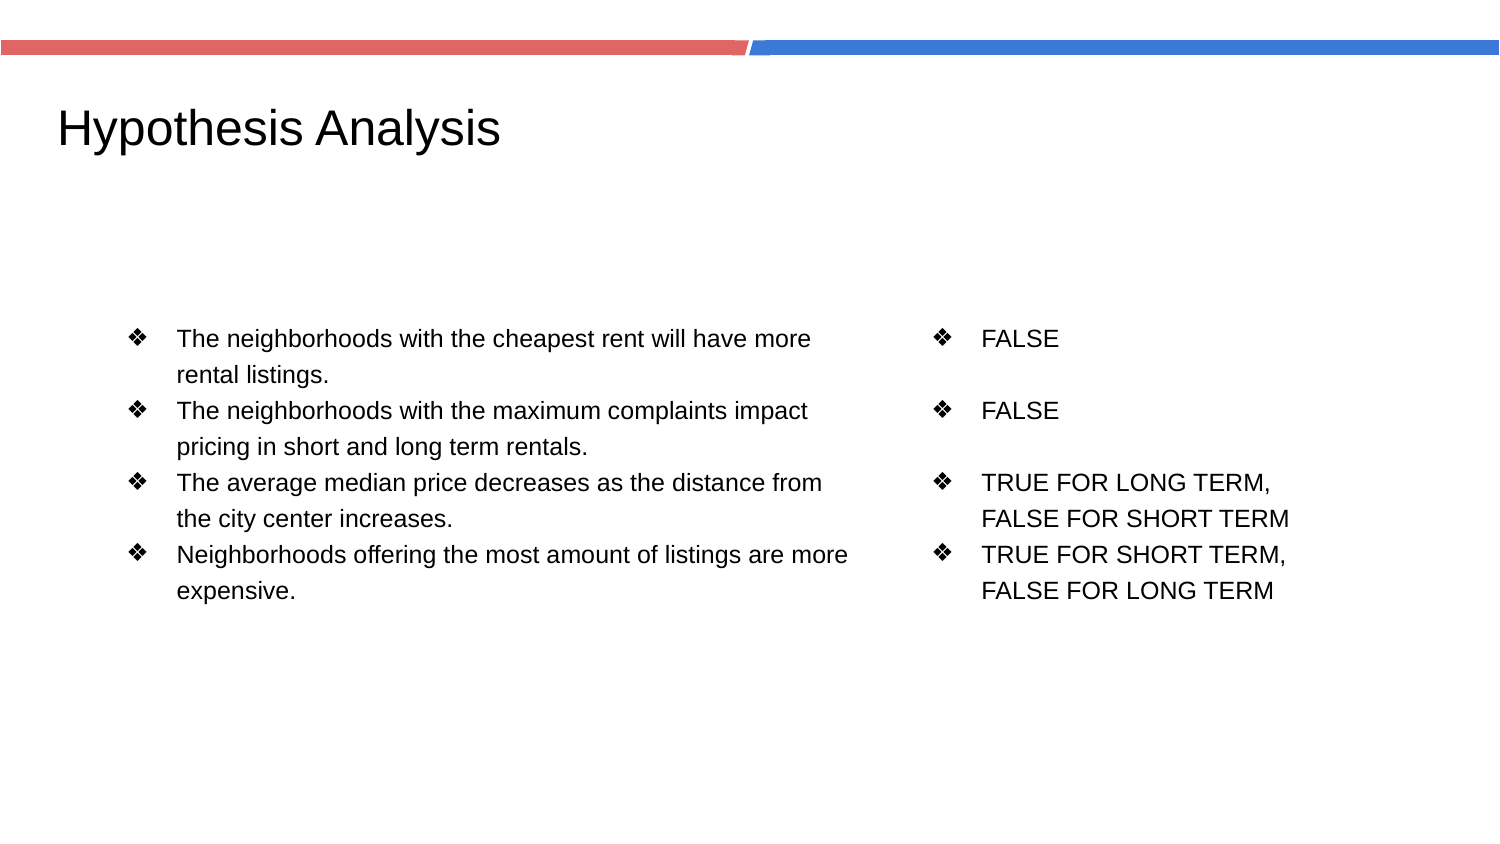

Hypothesis Analysis
The neighborhoods with the cheapest rent will have more rental listings.
The neighborhoods with the maximum complaints impact pricing in short and long term rentals.
The average median price decreases as the distance from the city center increases.
Neighborhoods offering the most amount of listings are more expensive.
FALSE

FALSE

TRUE FOR LONG TERM, FALSE FOR SHORT TERM
TRUE FOR SHORT TERM, FALSE FOR LONG TERM